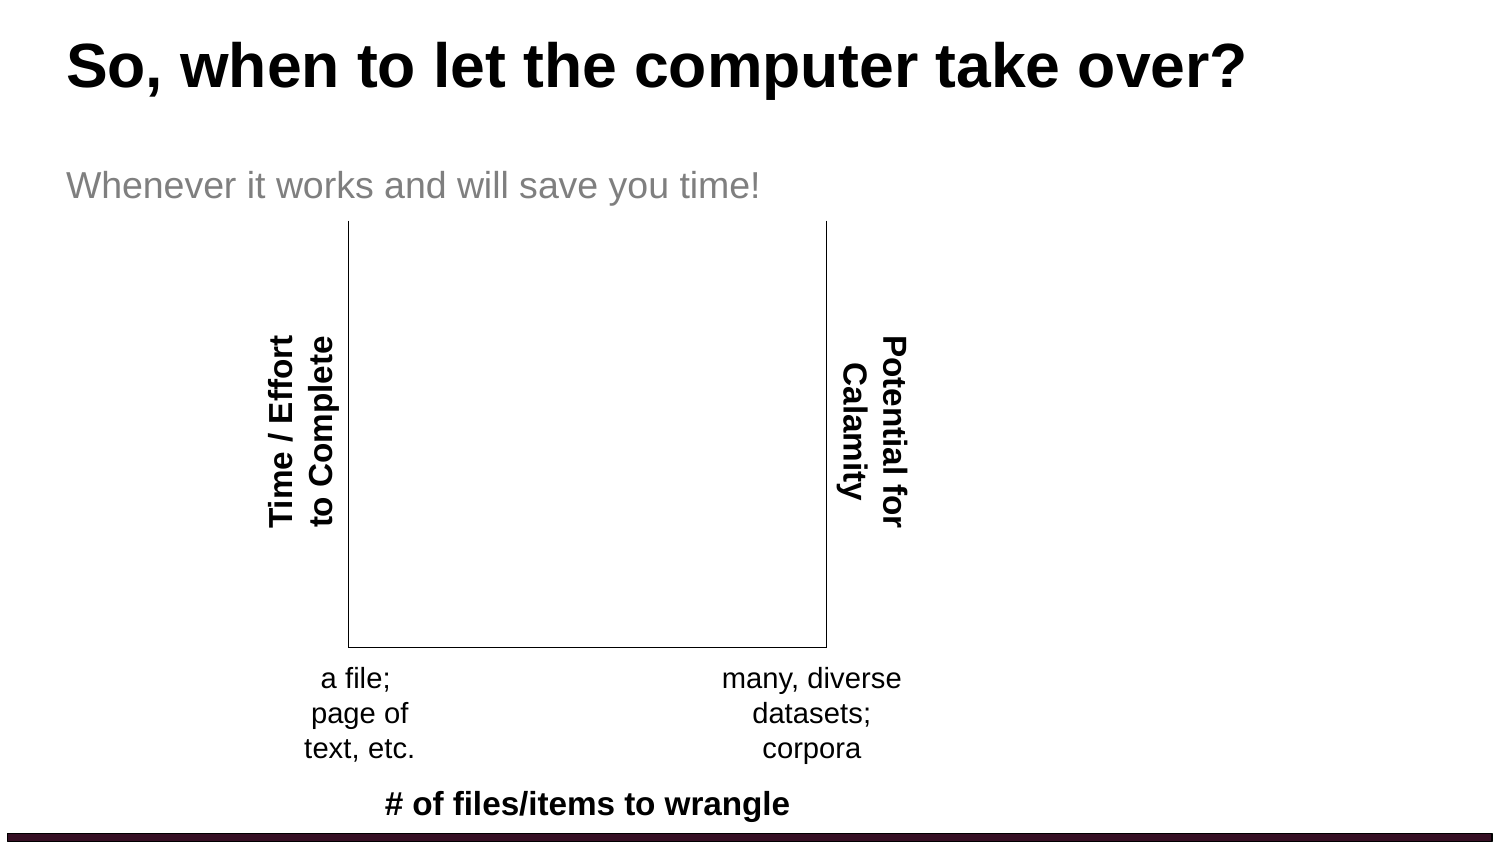

# So, when to let the computer take over?
Whenever it works and will save you time!
Potential for Calamity
Time / Effort to Complete
a file;  page of text, etc.
many, diverse datasets; corpora
# of files/items to wrangle